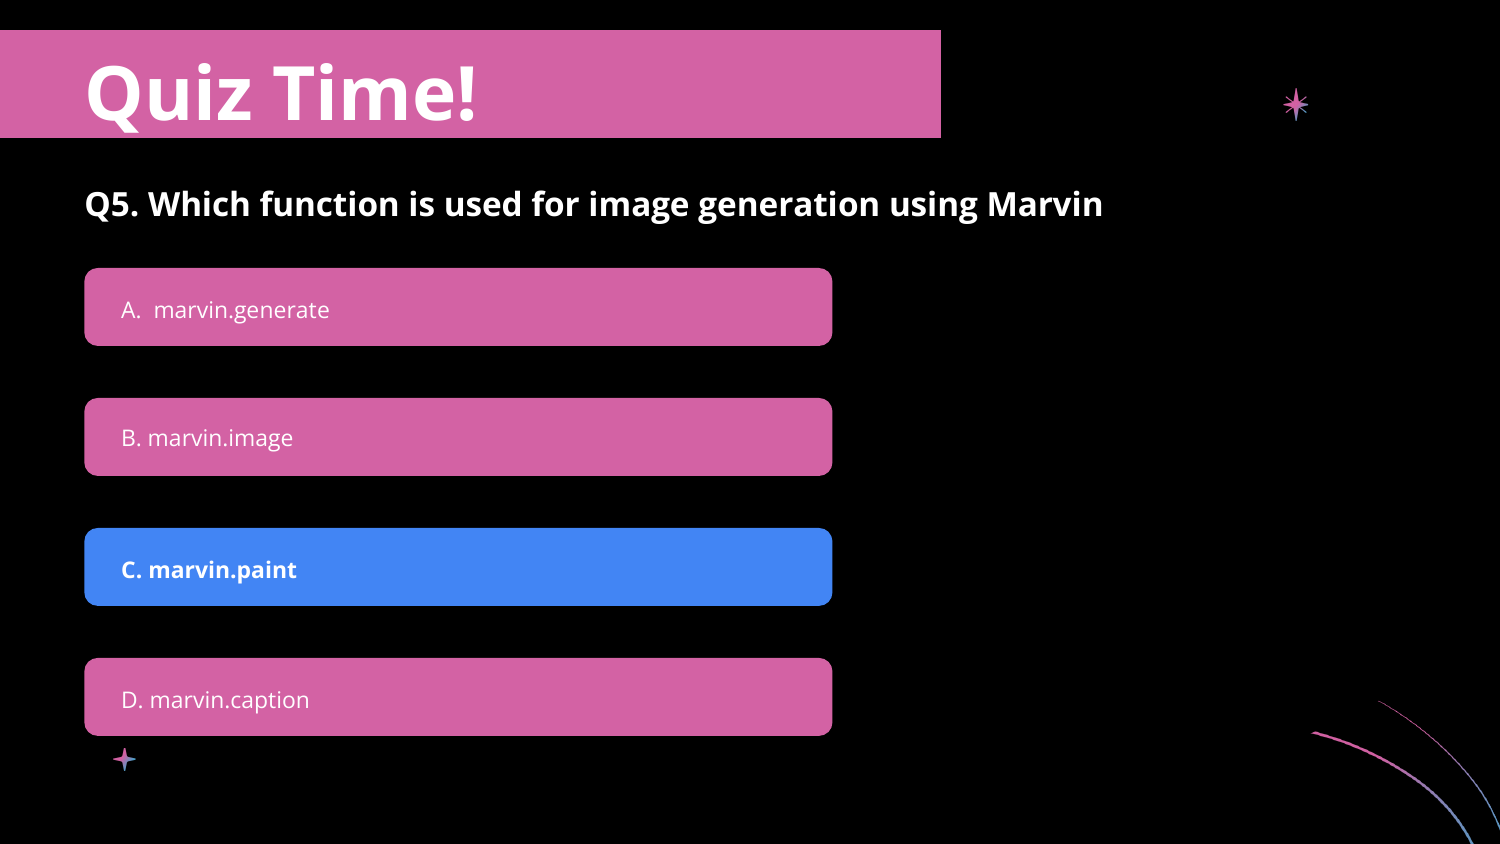

Quiz Time!

Q5. Which function is used for image generation using Marvin

A.  marvin.generate
B. marvin.image

C. marvin.paint

D. marvin.caption